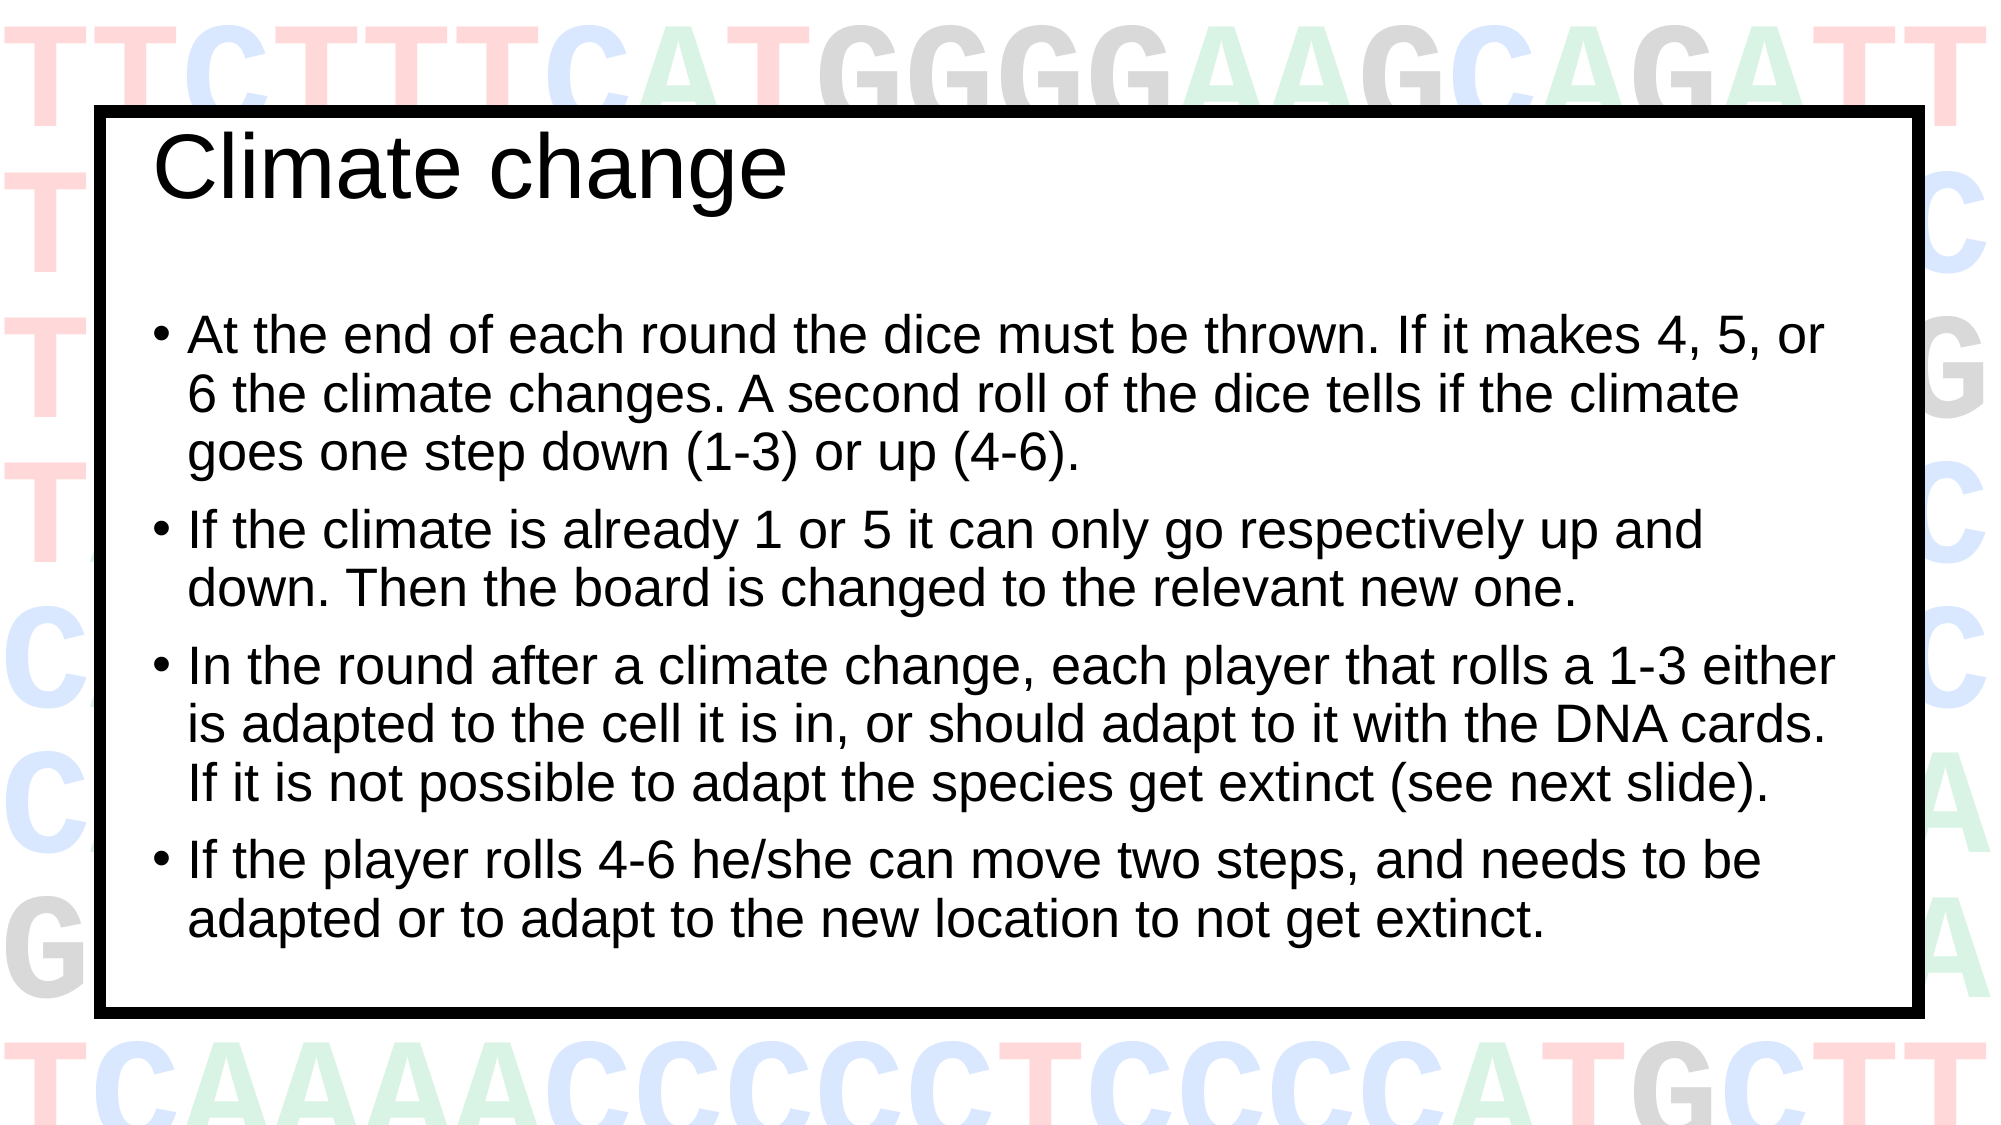

TTCTTTCATGGGGAAGCAGATTTGGGTACCACCCAAGTATTGACTCACCCATCAACAACCGCTATGTATTTCGTACATTACTGCCAGCCACCATGAATATTGTACGGTACCATAAATACTTGACCACCTGTAGTACATAAAAACCCAATCCACATCAAAACCCCCTCCCCATGCTT3BTM ML19

# Climate change

At the end of each round the dice must be thrown. If it makes 4, 5, or 6 the climate changes. A second roll of the dice tells if the climate goes one step down (1-3) or up (4-6).
If the climate is already 1 or 5 it can only go respectively up and down. Then the board is changed to the relevant new one.
In the round after a climate change, each player that rolls a 1-3 either is adapted to the cell it is in, or should adapt to it with the DNA cards. If it is not possible to adapt the species get extinct (see next slide).
If the player rolls 4-6 he/she can move two steps, and needs to be adapted or to adapt to the new location to not get extinct.